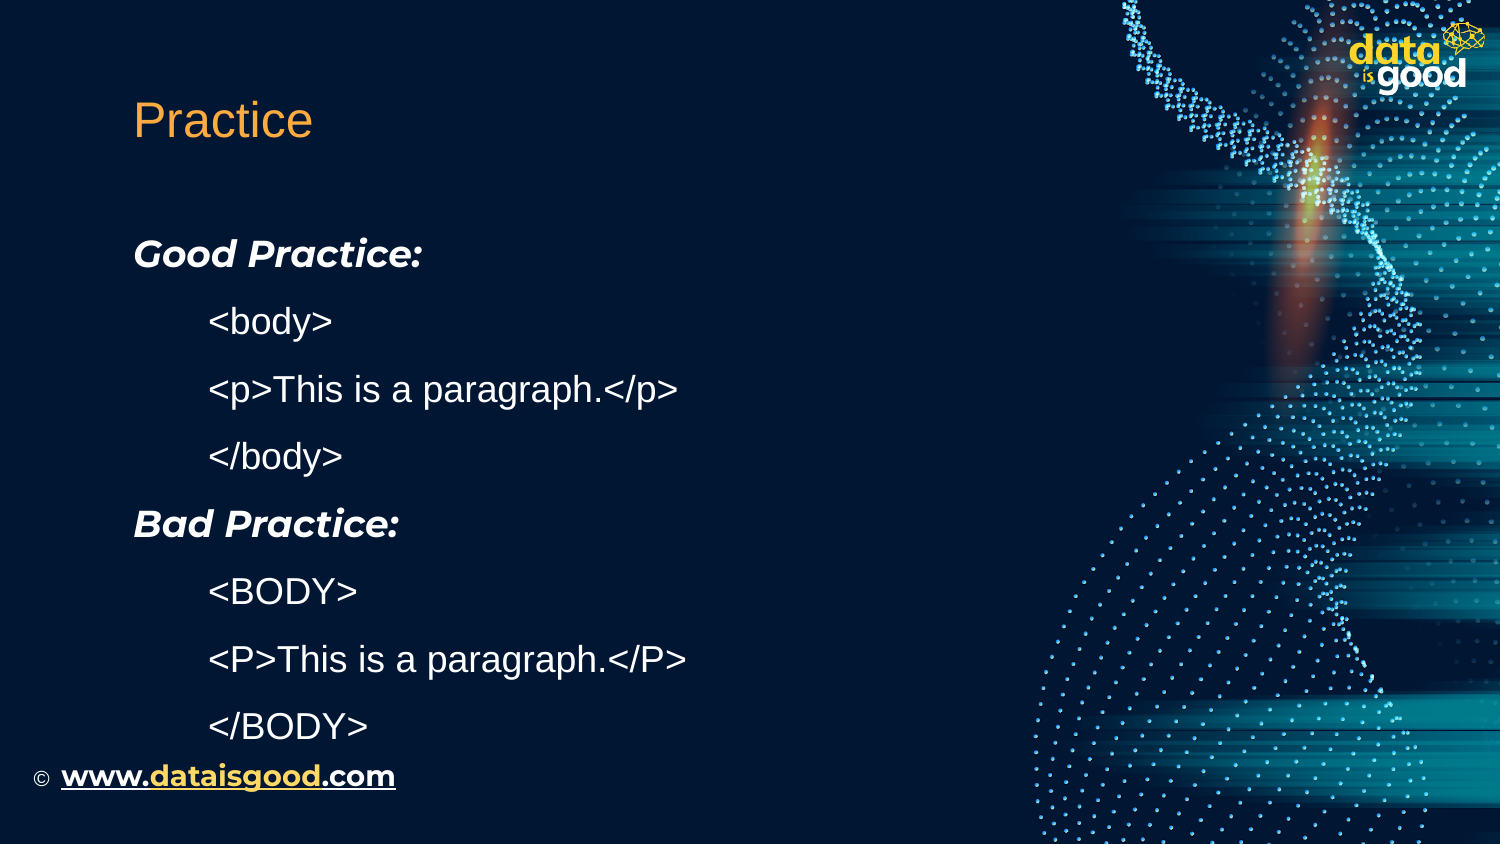

# Practice
Good Practice:
<body>
<p>This is a paragraph.</p>
</body>
Bad Practice:
<BODY>
<P>This is a paragraph.</P>
</BODY>